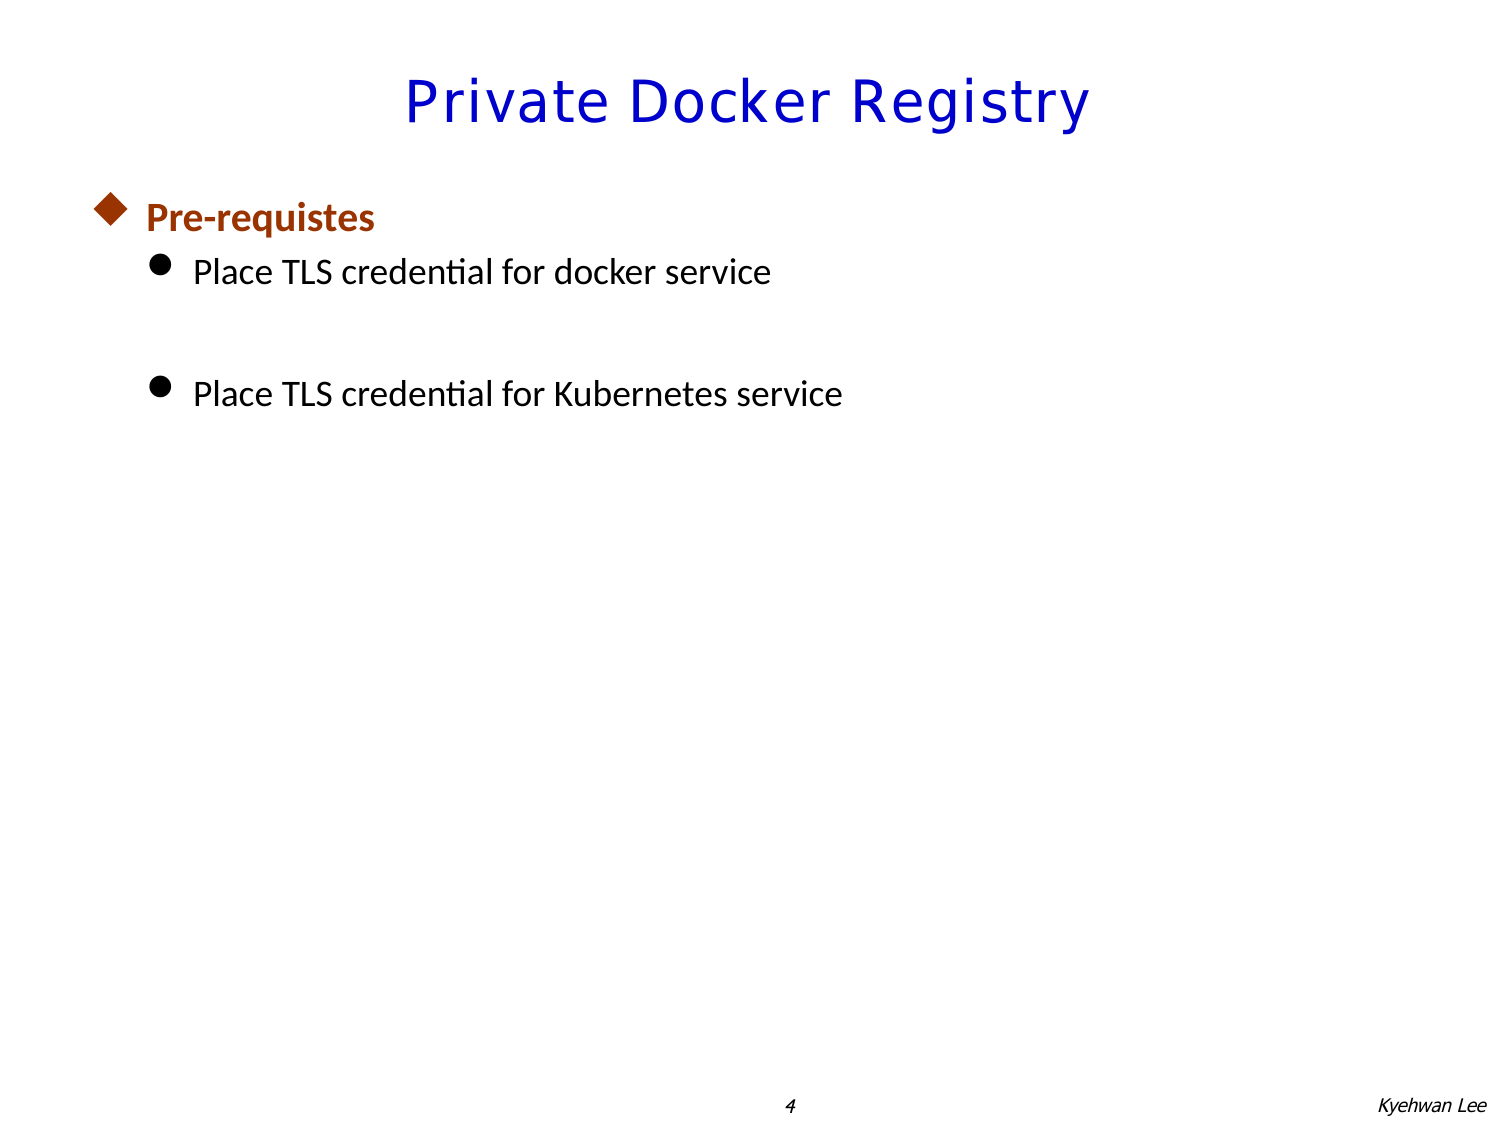

# Private Docker Registry
Pre-requistes
Place TLS credential for docker service

Place TLS credential for Kubernetes service